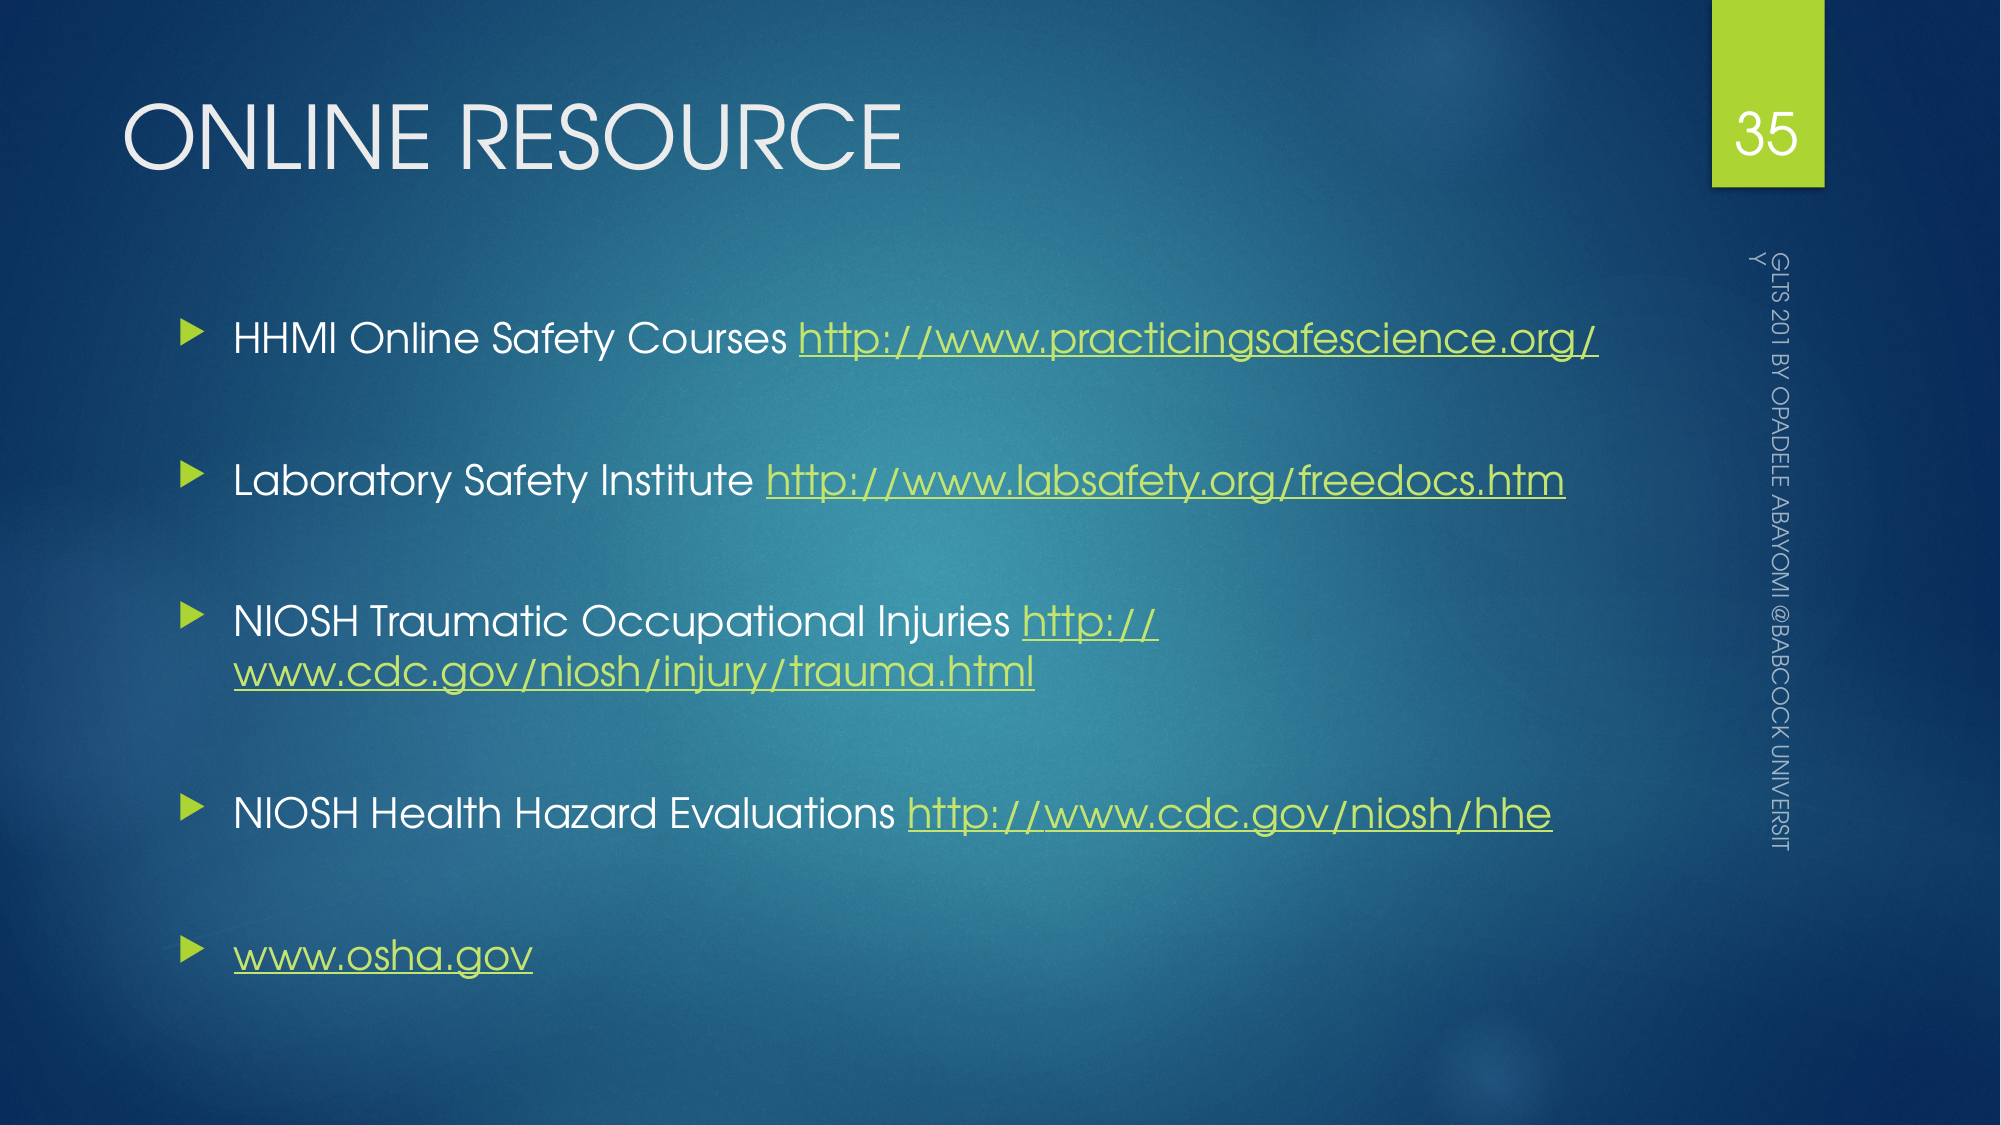

35
# ONLINE RESOURCE
HHMI Online Safety Courses http://www.practicingsafescience.org/

Laboratory Safety Institute http://www.labsafety.org/freedocs.htm

NIOSH Traumatic Occupational Injuries http://www.cdc.gov/niosh/injury/trauma.html

NIOSH Health Hazard Evaluations http://www.cdc.gov/niosh/hhe

www.osha.gov

GLTS 201 BY OPADELE ABAYOMI @BABCOCK UNIVERSITY